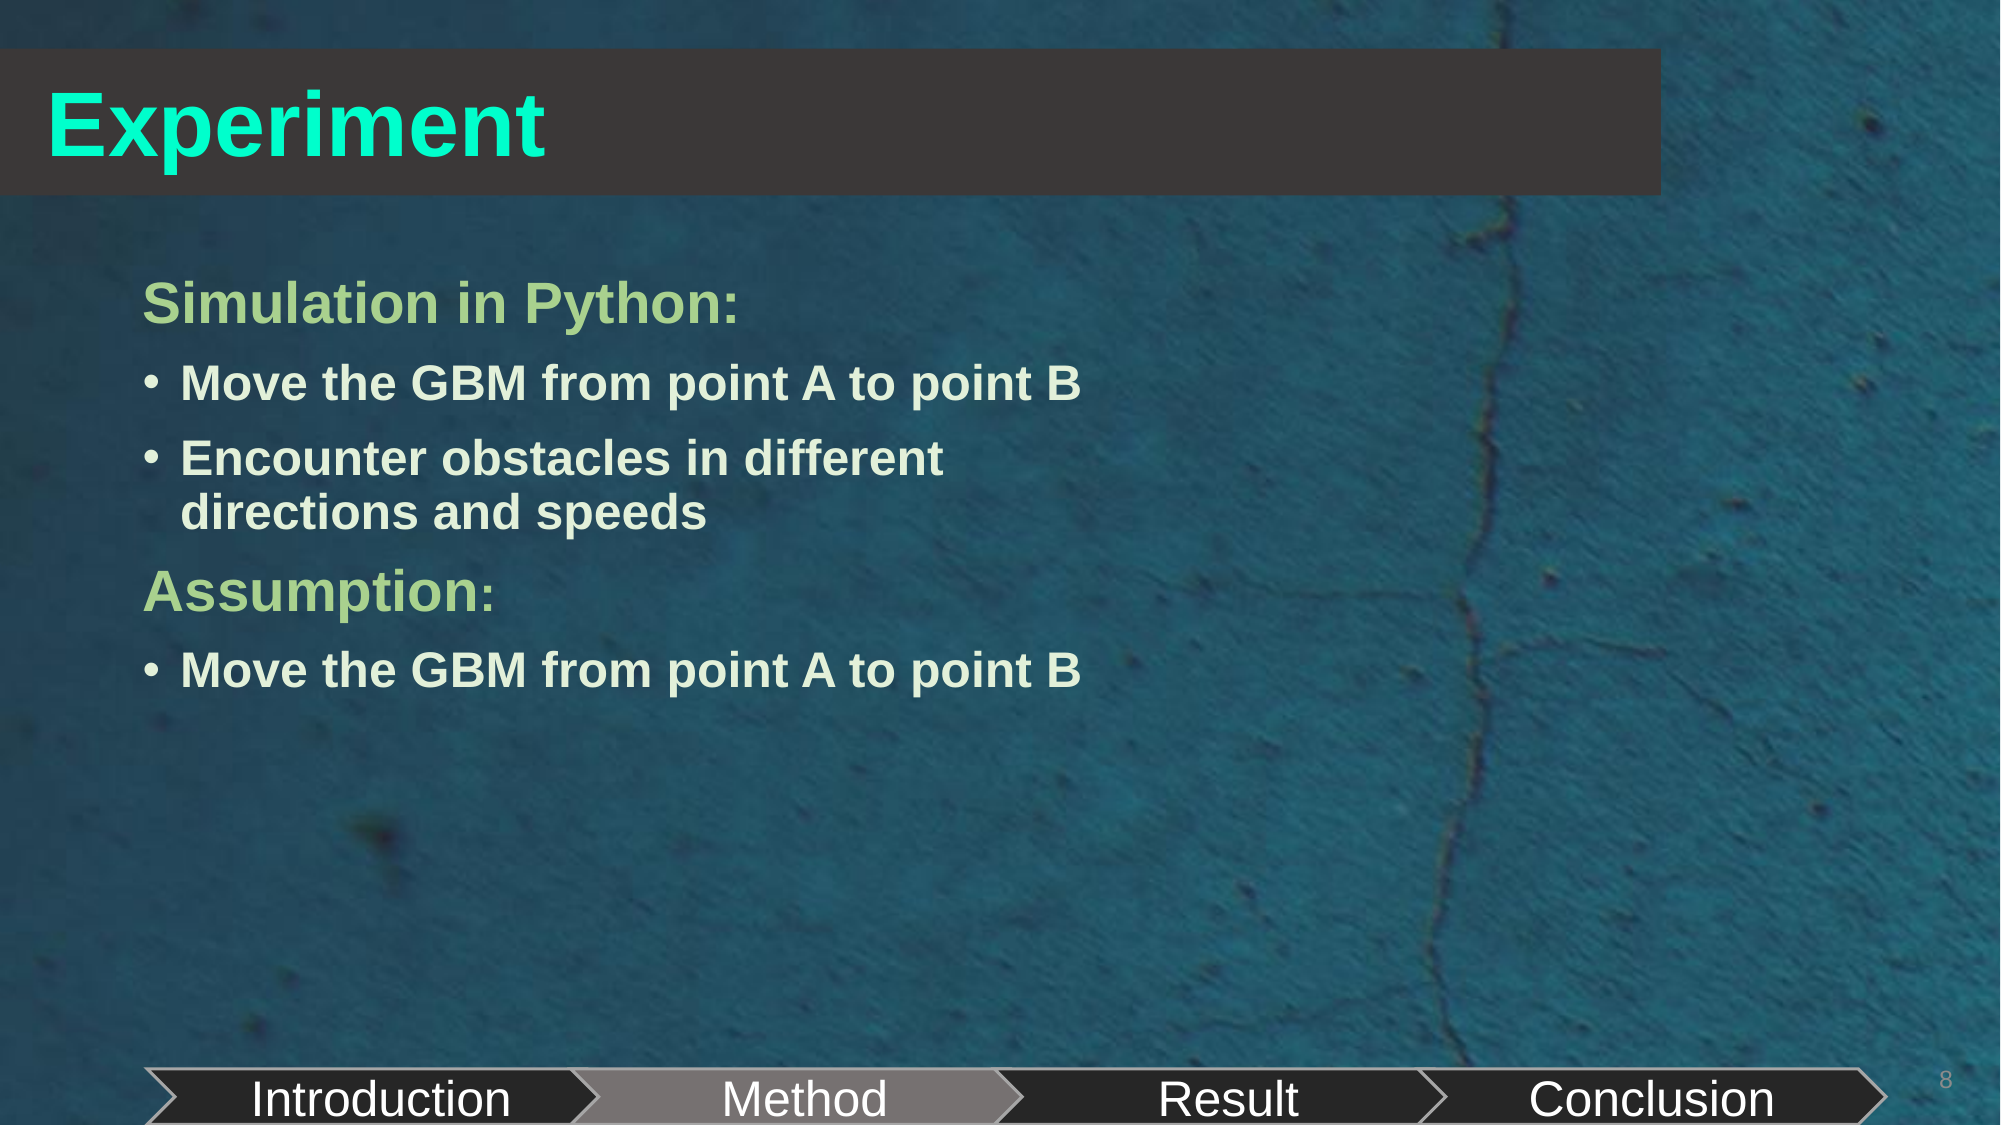

# Experiment

Simulation in Python:
Move the GBM from point A to point B
Encounter obstacles in different directions and speeds
Assumption:
Move the GBM from point A to point B

8
Introduction
Method
Result
Conclusion